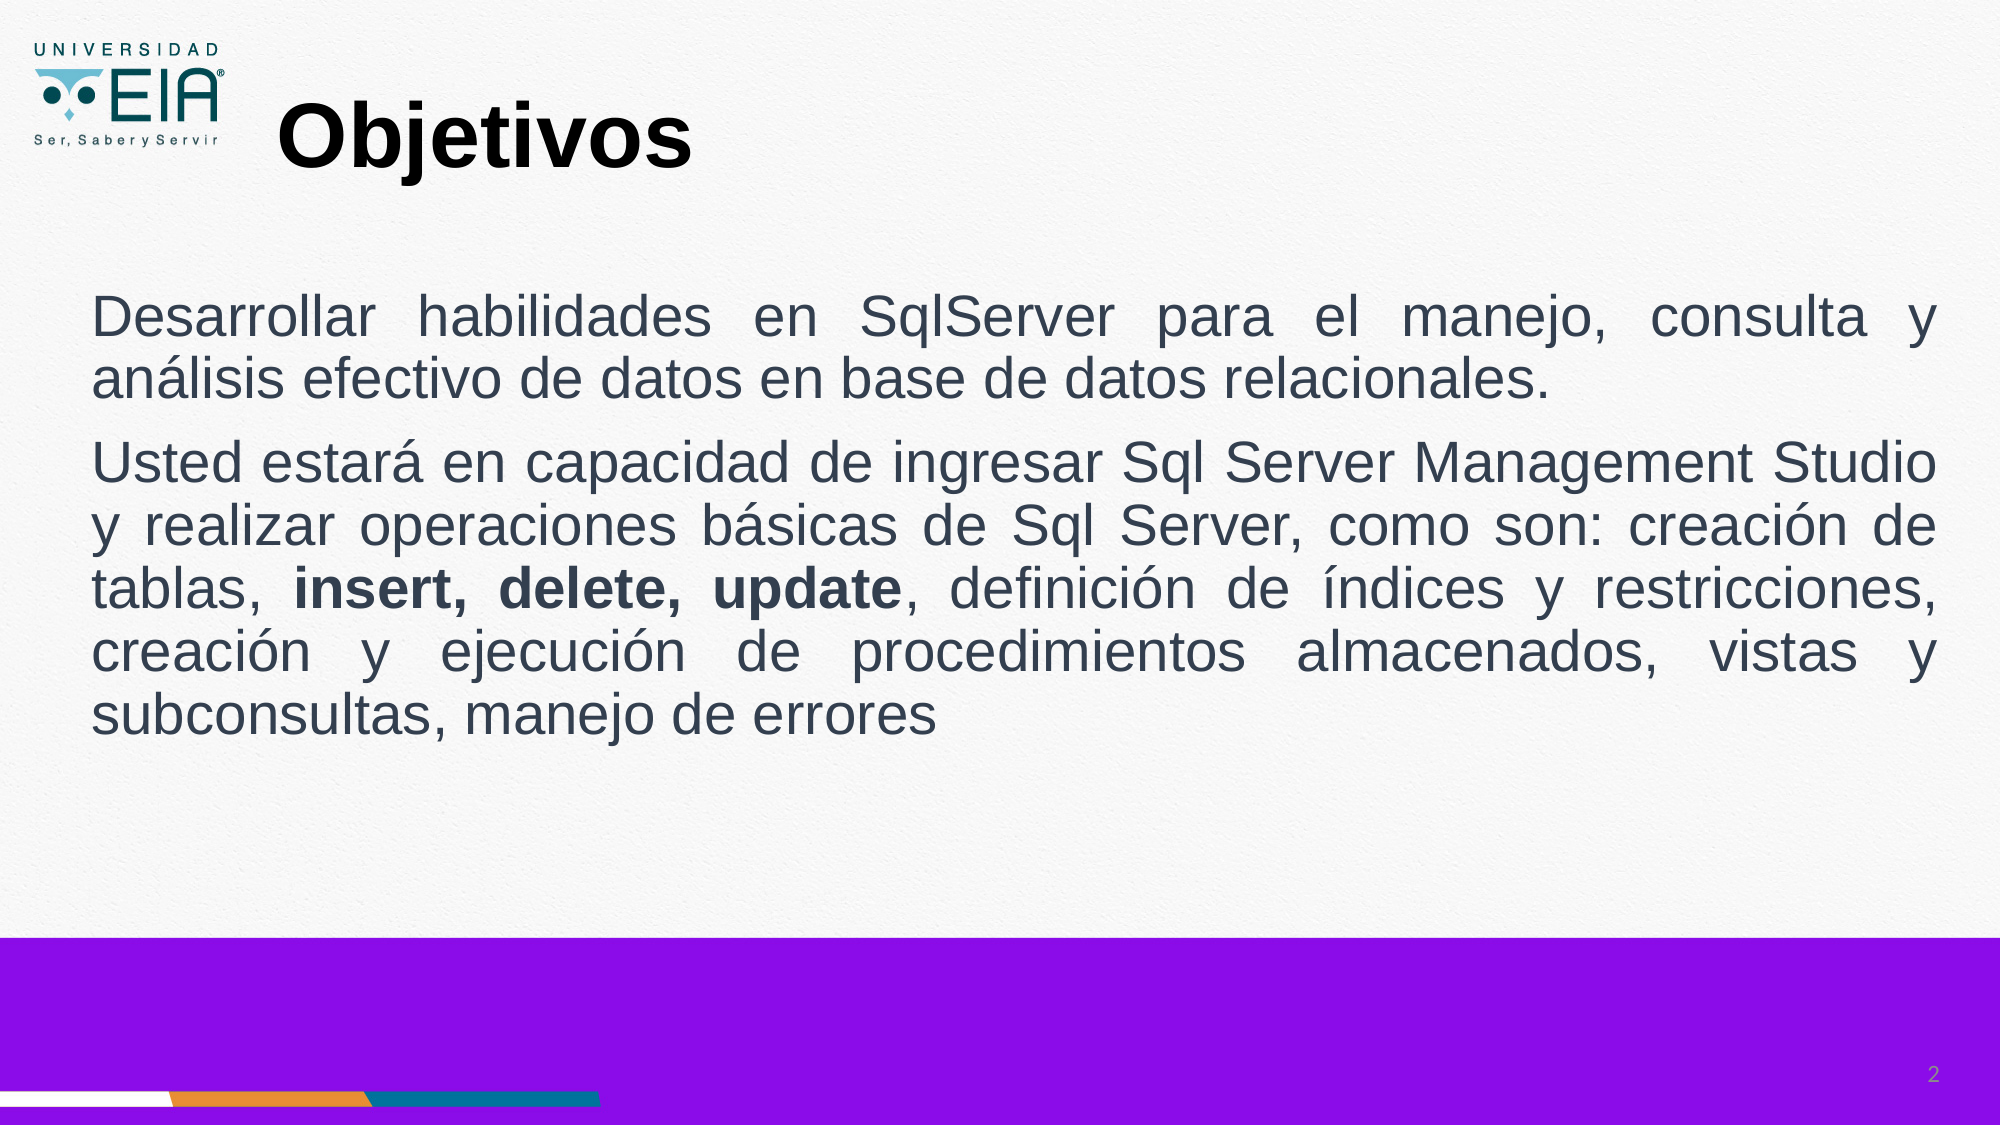

# Objetivos
Desarrollar habilidades en SqlServer para el manejo, consulta y análisis efectivo de datos en base de datos relacionales.
Usted estará en capacidad de ingresar Sql Server Management Studio y realizar operaciones básicas de Sql Server, como son: creación de tablas, insert, delete, update, definición de índices y restricciones, creación y ejecución de procedimientos almacenados, vistas y subconsultas, manejo de errores

2